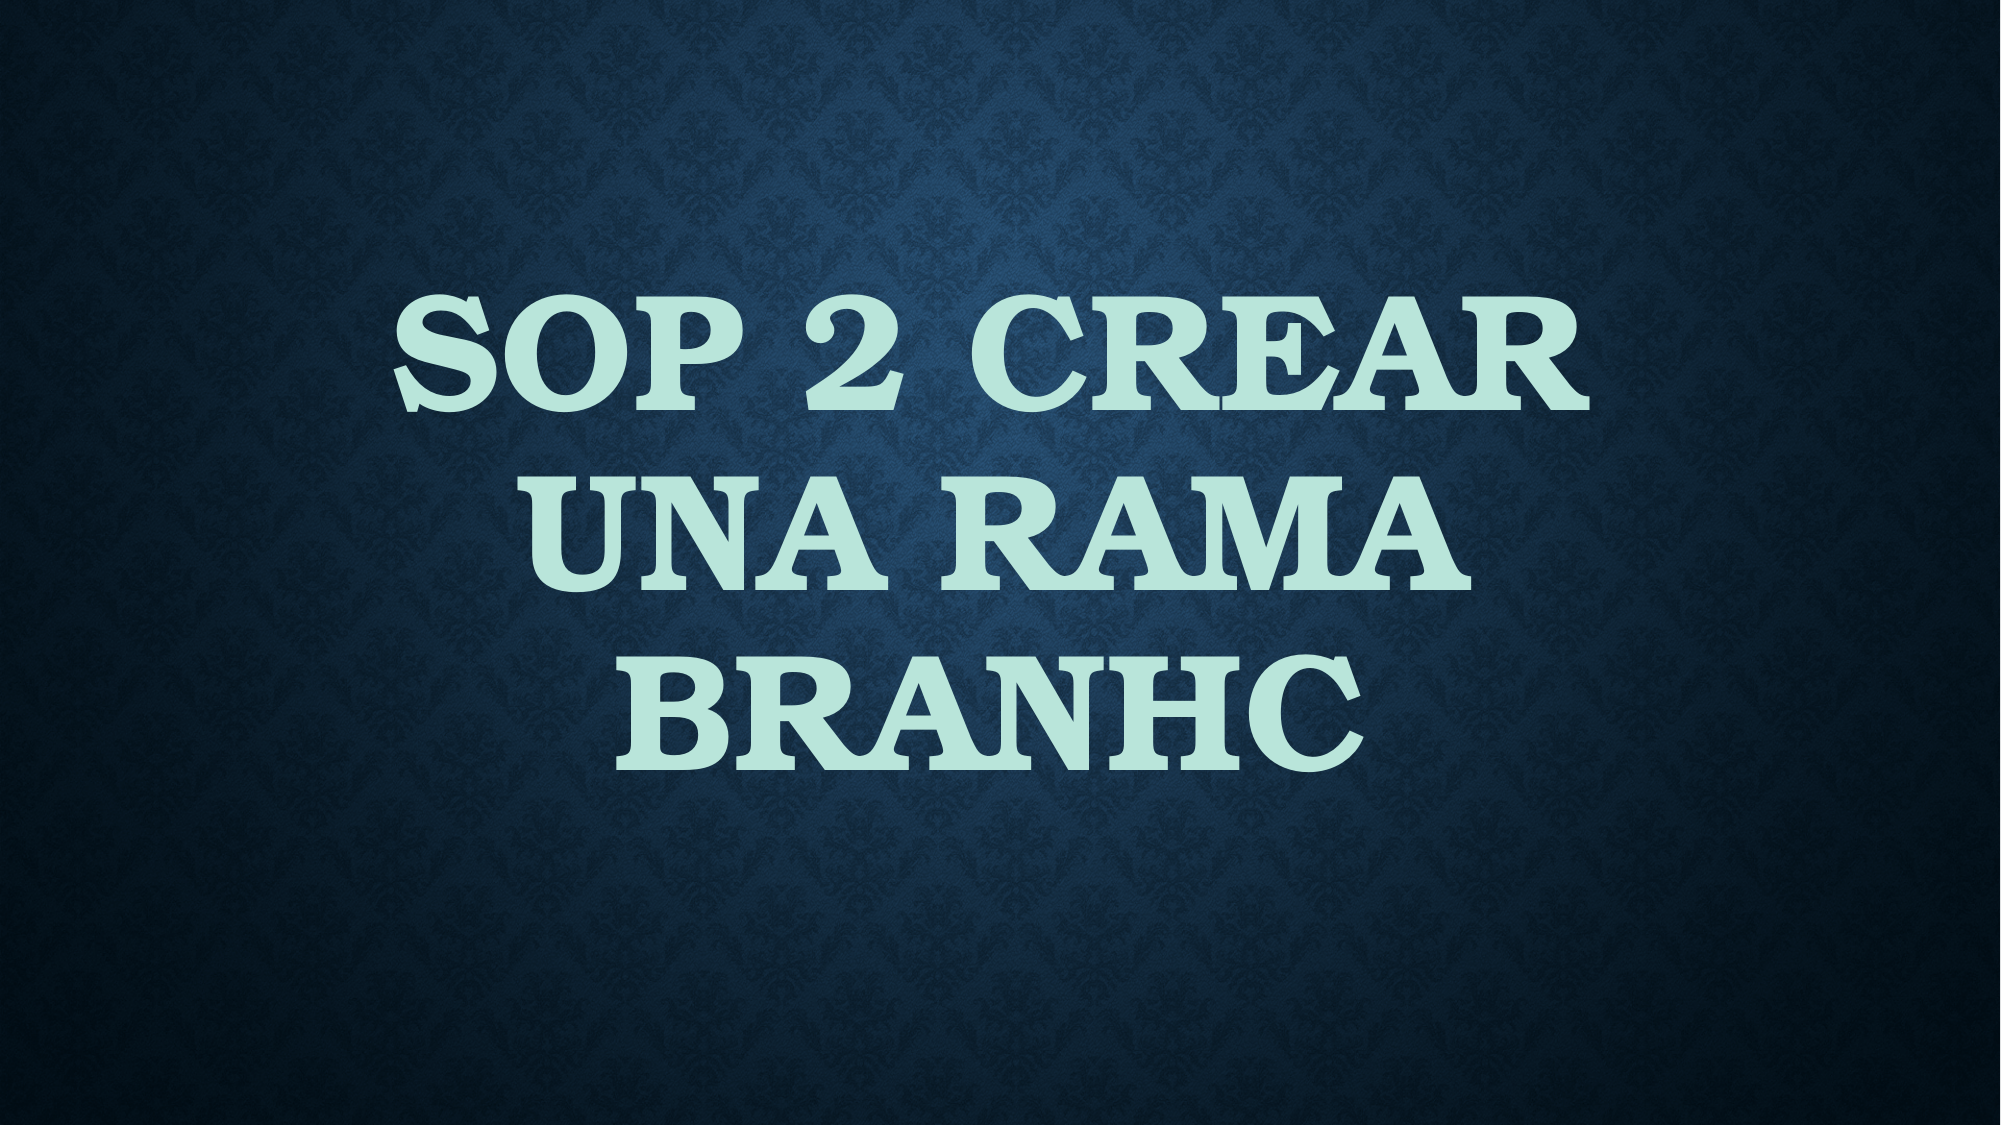

# SOP 2 CREAR UNA RAMA BRANHC